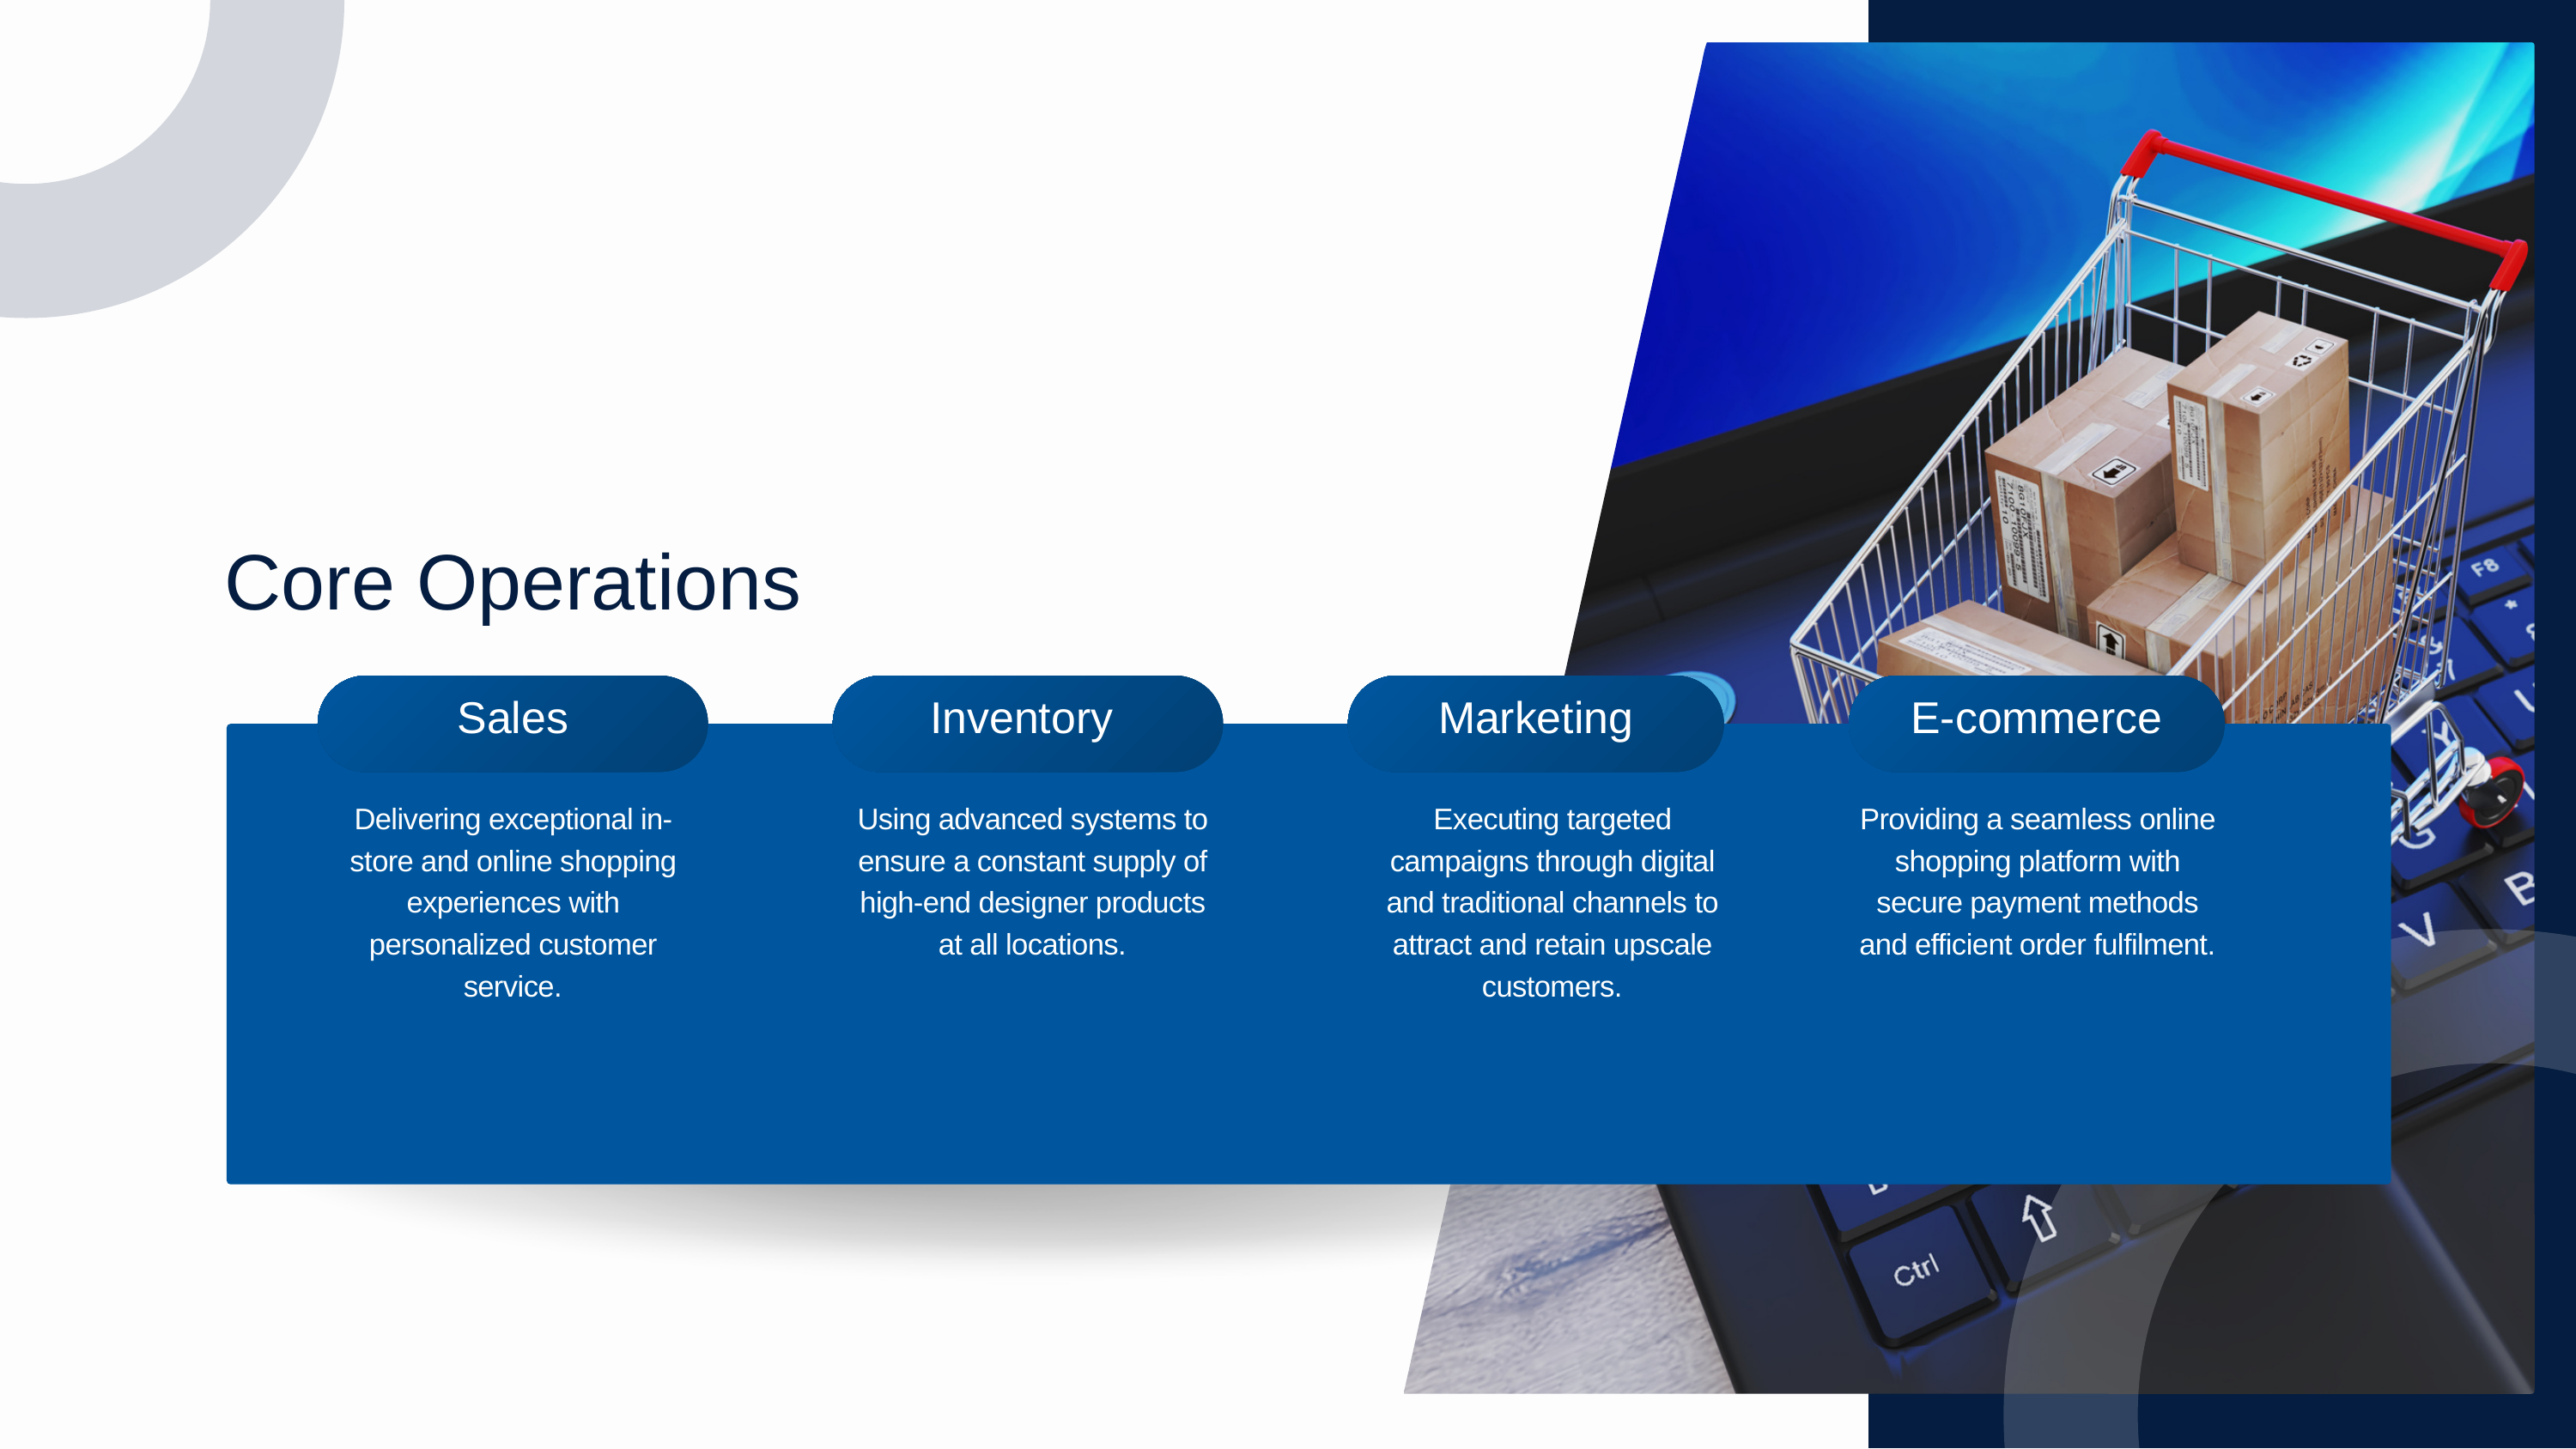

Core Operations

Sales

Inventory

Marketing

E-commerce

Delivering exceptional in-store and online shopping experiences with personalized customer service.
Using advanced systems to ensure a constant supply of high-end designer products at all locations.
Executing targeted campaigns through digital and traditional channels to attract and retain upscale customers.
Providing a seamless online shopping platform with secure payment methods and efficient order fulfilment.